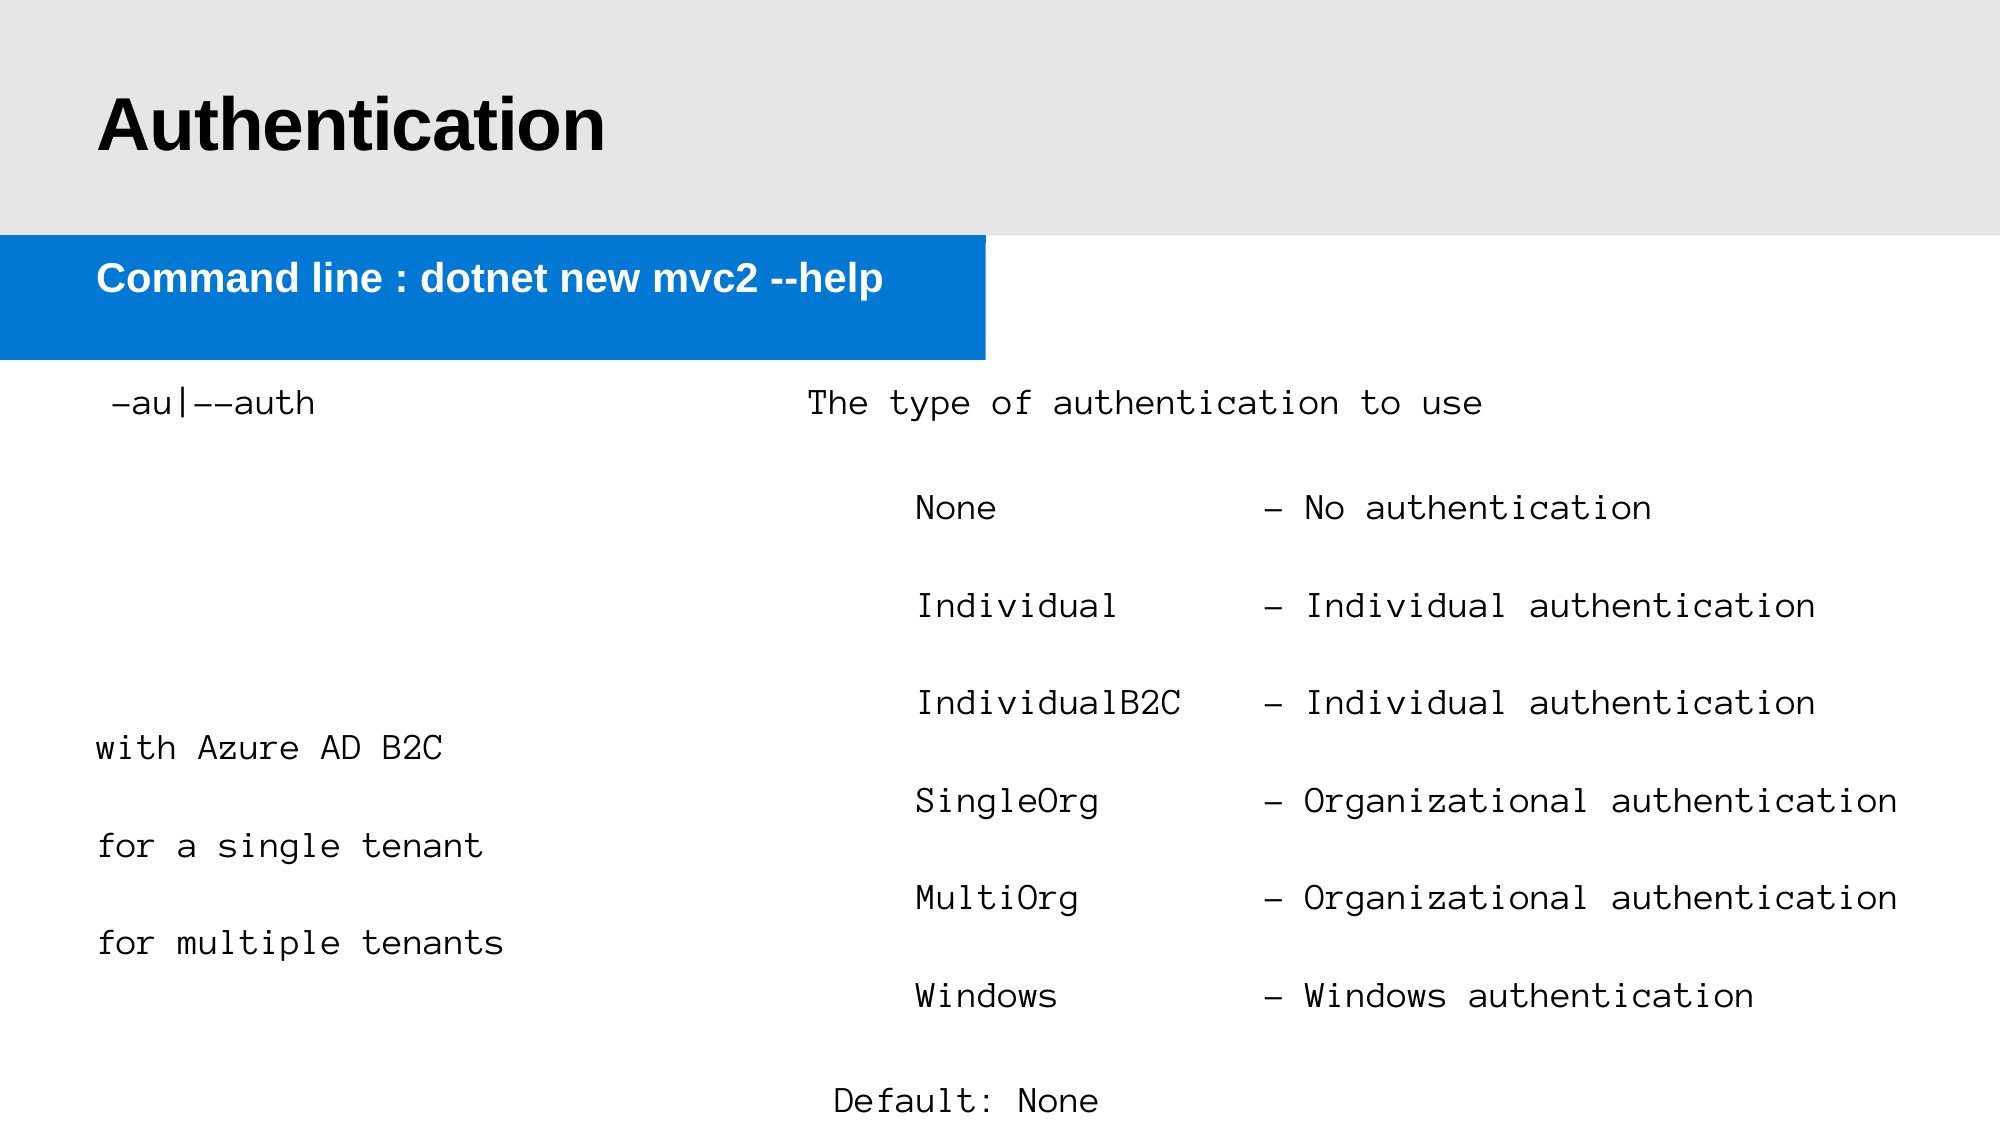

# Authentication
Command line : dotnet new mvc2 --help
 -au|--auth                        The type of authentication to use

                                        None             - No authentication
                                        Individual       - Individual authentication
                                        IndividualB2C    - Individual authentication with Azure AD B2C
                                        SingleOrg        - Organizational authentication for a single tenant
                                        MultiOrg         - Organizational authentication for multiple tenants
                                        Windows          - Windows authentication

                                    Default: None